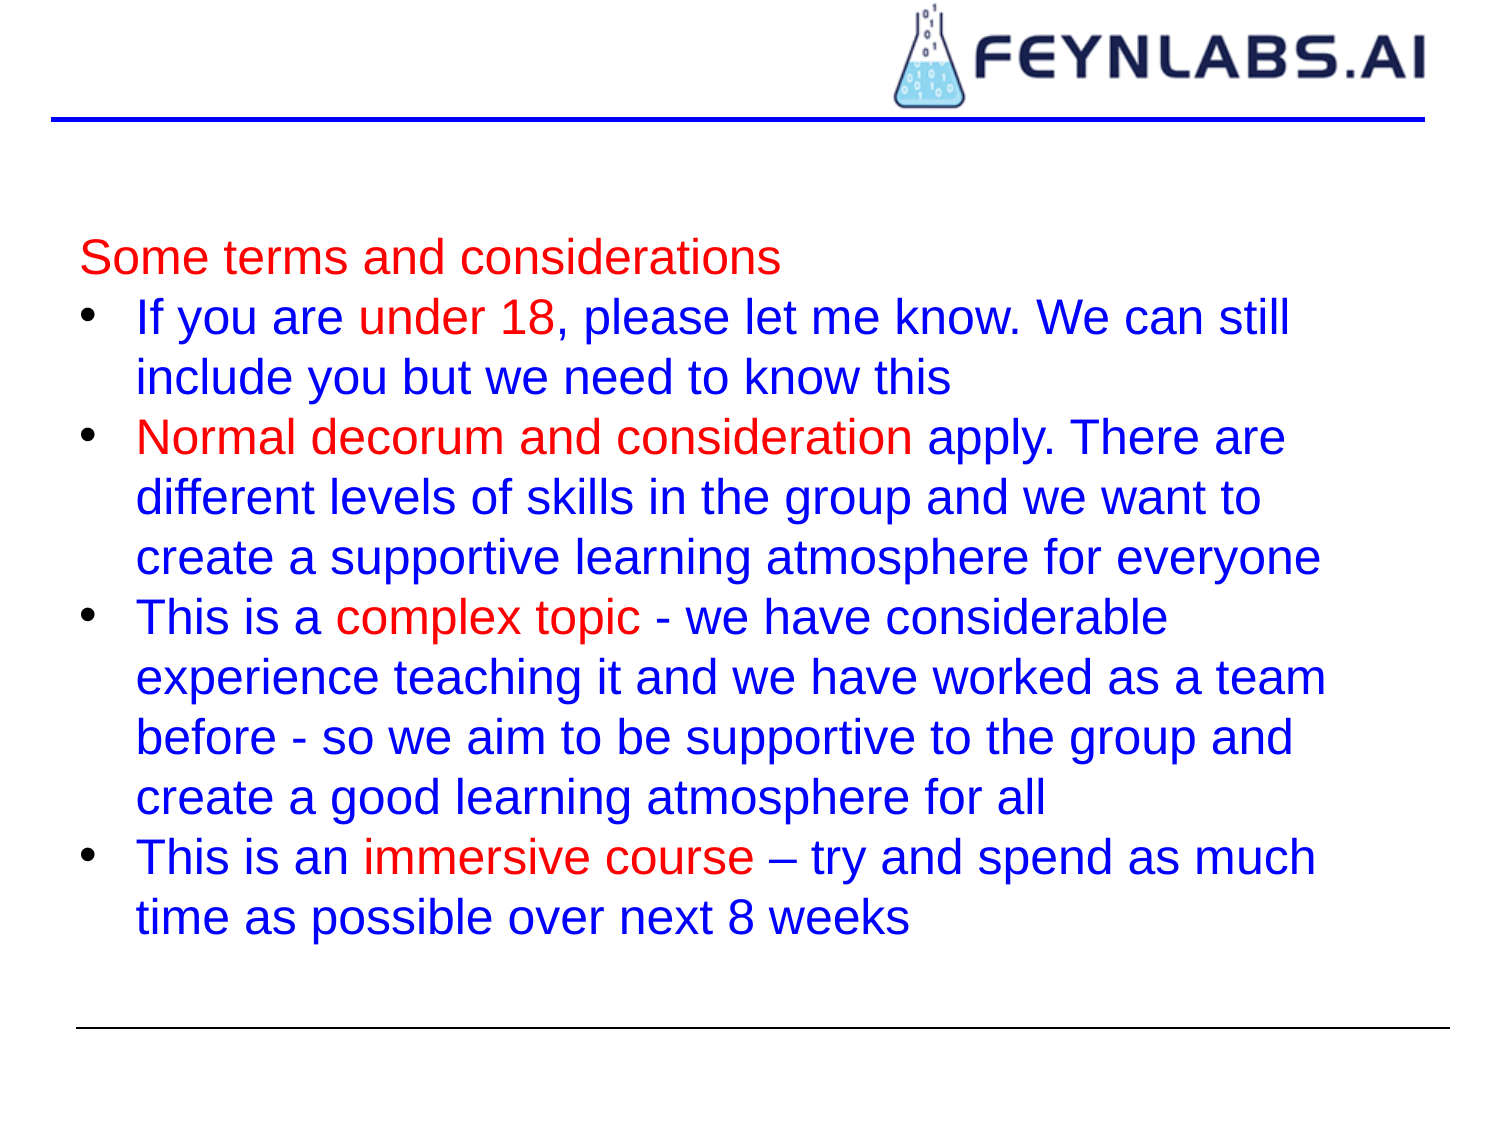

Some terms and considerations
If you are under 18, please let me know. We can still include you but we need to know this
Normal decorum and consideration apply. There are different levels of skills in the group and we want to create a supportive learning atmosphere for everyone
This is a complex topic - we have considerable experience teaching it and we have worked as a team before - so we aim to be supportive to the group and create a good learning atmosphere for all
This is an immersive course – try and spend as much time as possible over next 8 weeks